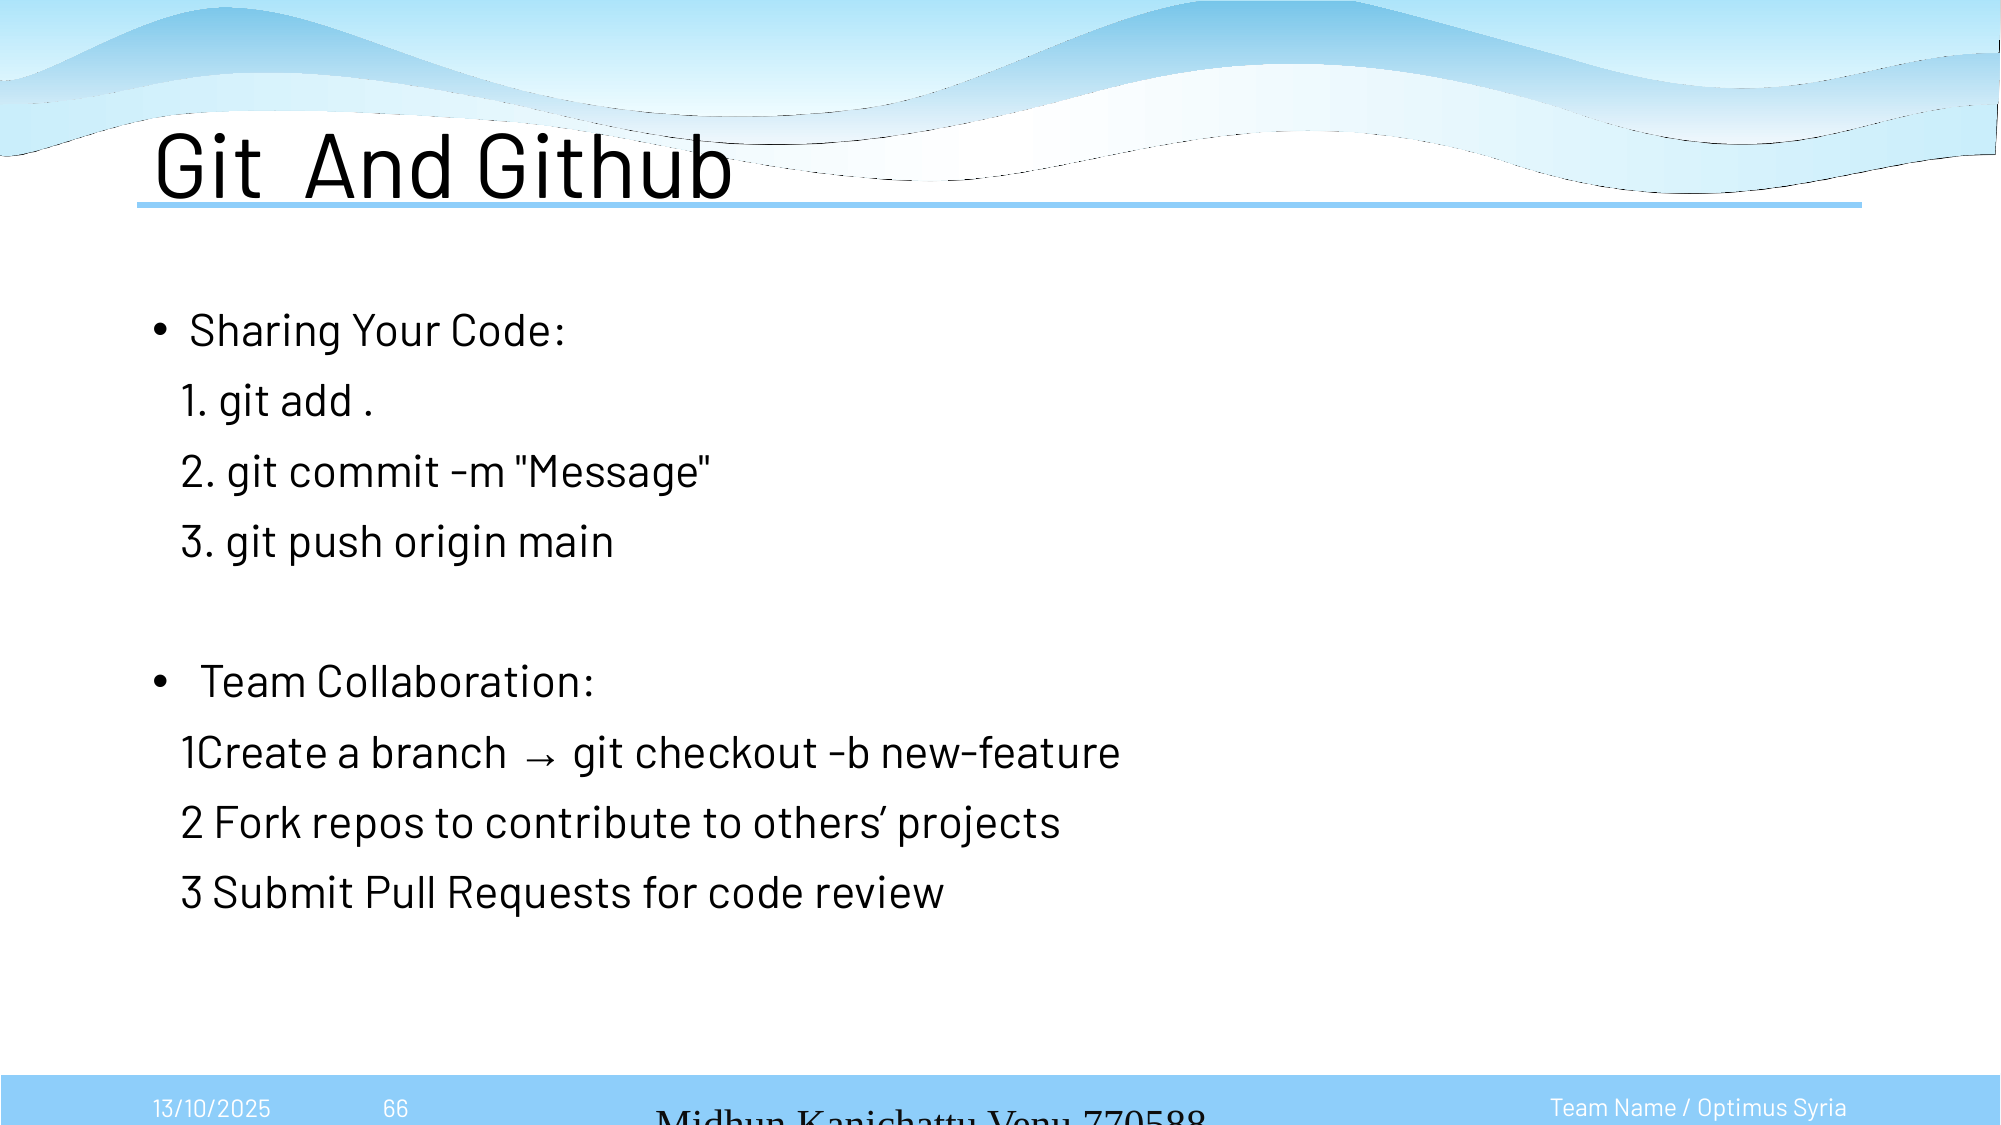

# Git  And Github
Sharing Your Code:
   1. git add .
   2. git commit -m "Message"
   3. git push origin main

 Team Collaboration:
   1Create a branch → git checkout -b new-feature
   2 Fork repos to contribute to others’ projects
   3 Submit Pull Requests for code review

Team Name / Optimus Syria
13/10/2025
66
Midhun Kanichattu Venu 770588